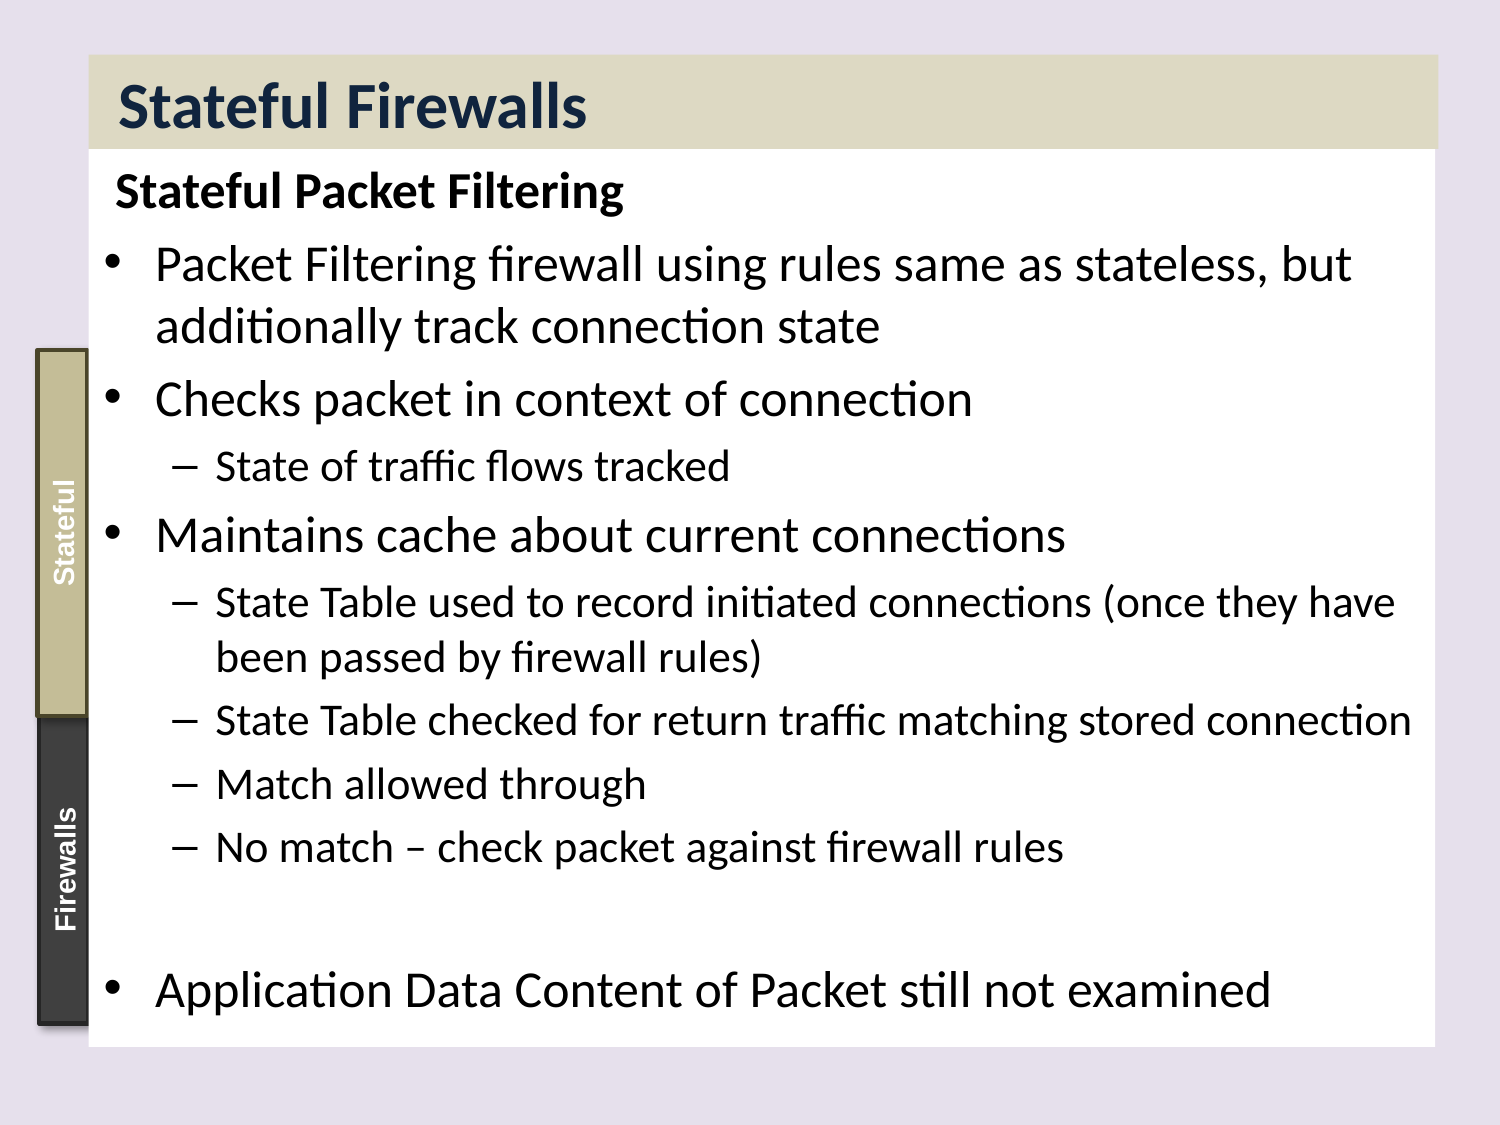

# Stateful Firewalls
 Stateful Packet Filtering
Packet Filtering firewall using rules same as stateless, but additionally track connection state
Checks packet in context of connection
State of traffic flows tracked
Maintains cache about current connections
State Table used to record initiated connections (once they have been passed by firewall rules)
State Table checked for return traffic matching stored connection
Match allowed through
No match – check packet against firewall rules

Application Data Content of Packet still not examined

Stateful
Firewalls